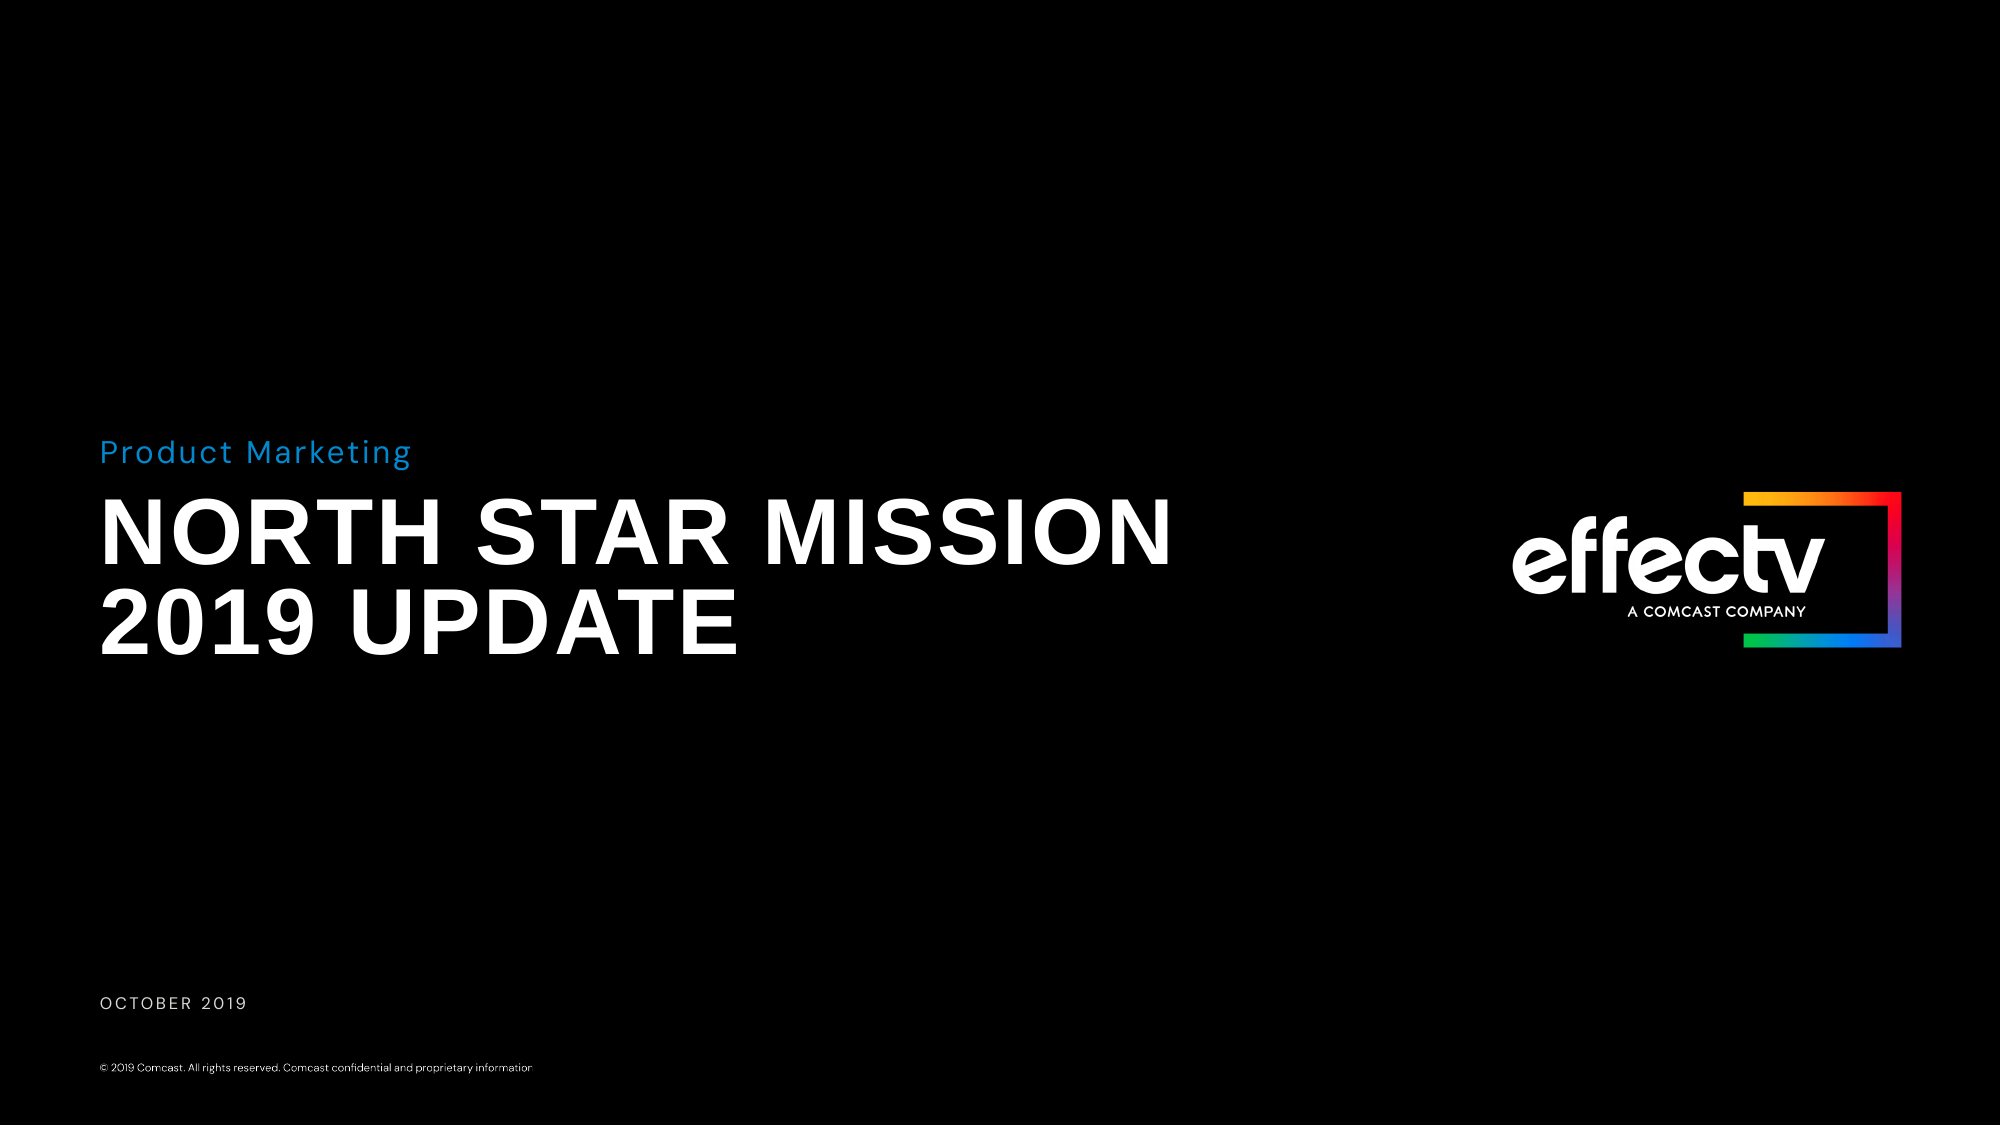

Product Marketing
North star mission 2019 update
October 2019